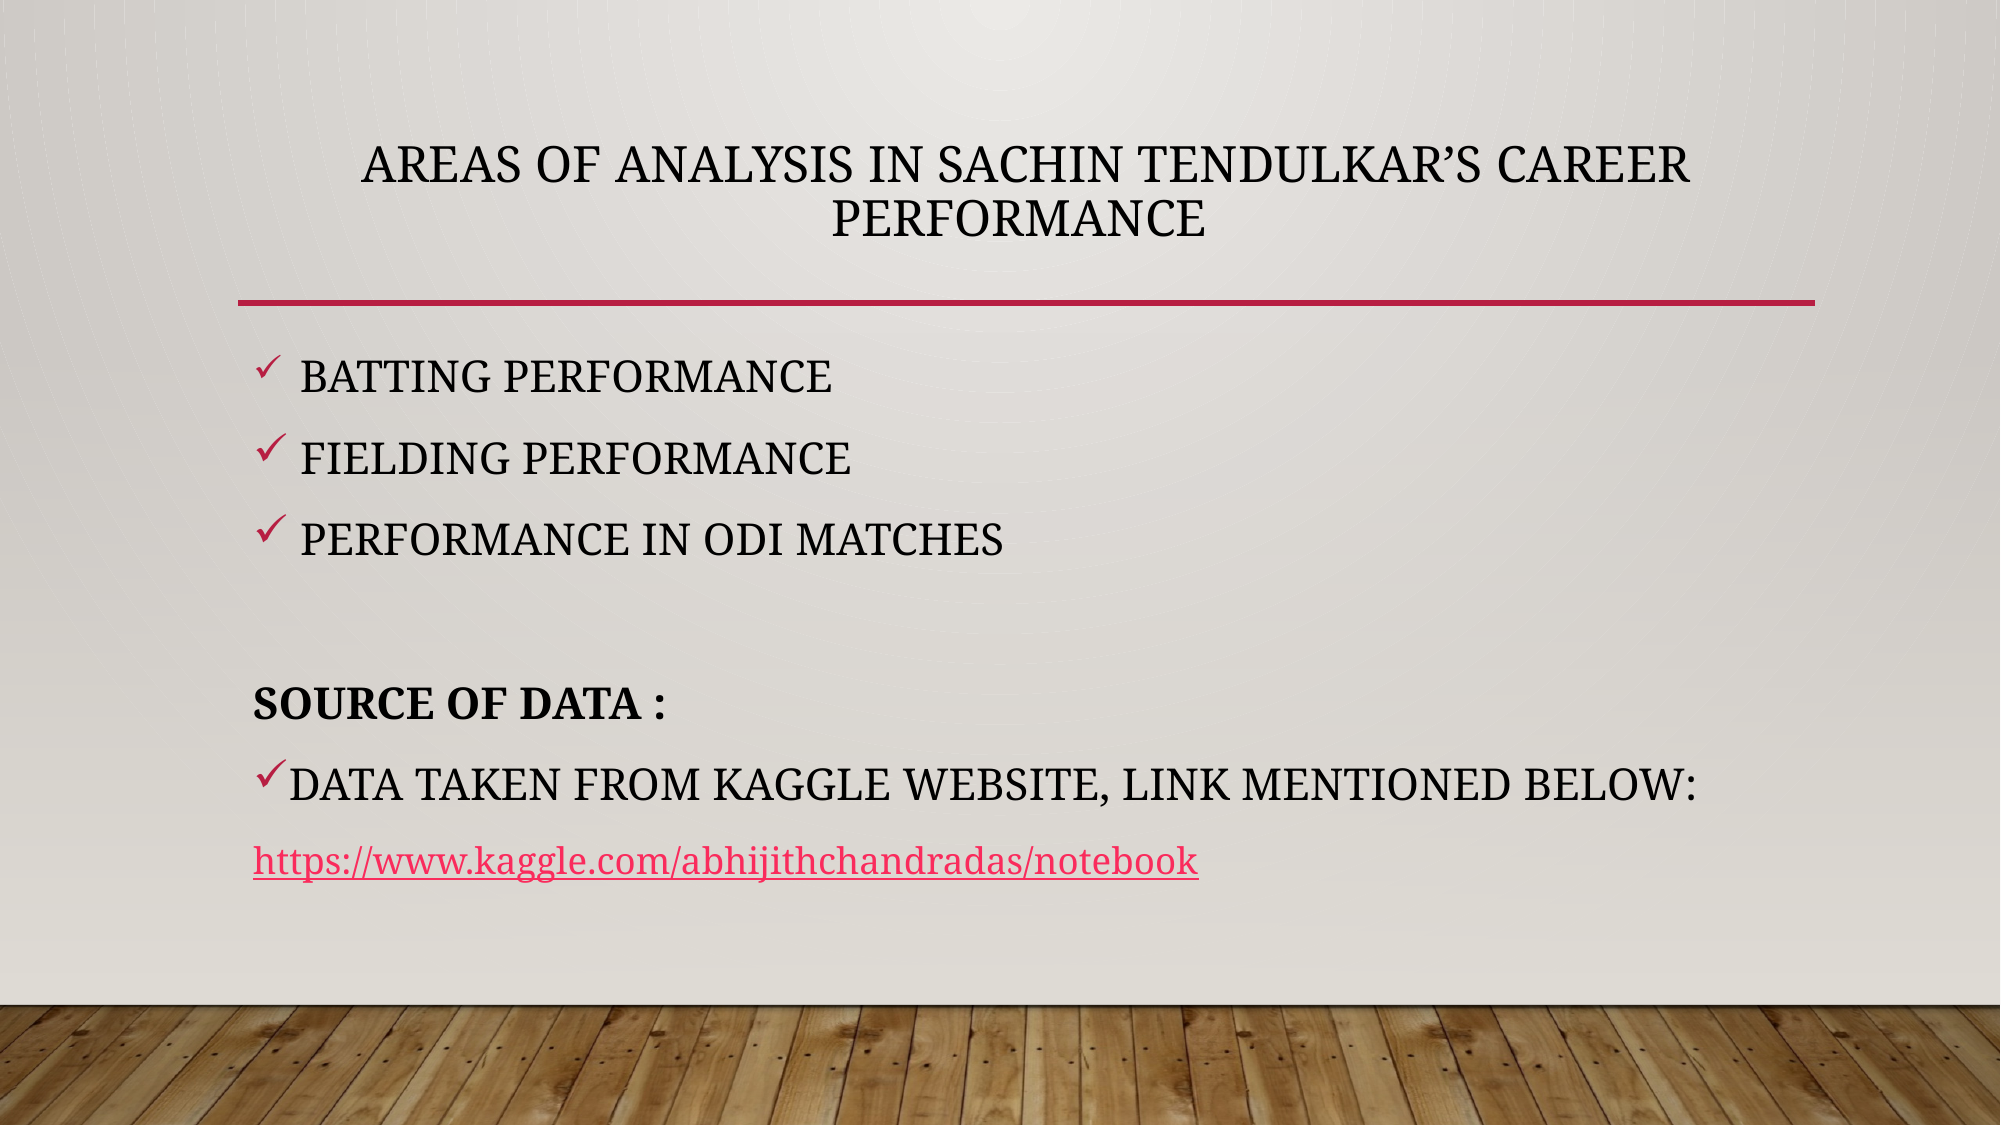

# AREAS OF ANALYSIS IN SACHIN TENDULKAR’S CAREER PERFORMANCE
 BATTING PERFORMANCE
 FIELDING PERFORMANCE
 PERFORMANCE IN ODI MATCHES

SOURCE OF DATA :
DATA TAKEN FROM KAGGLE WEBSITE, LINK MENTIONED BELOW:
https://www.kaggle.com/abhijithchandradas/notebook